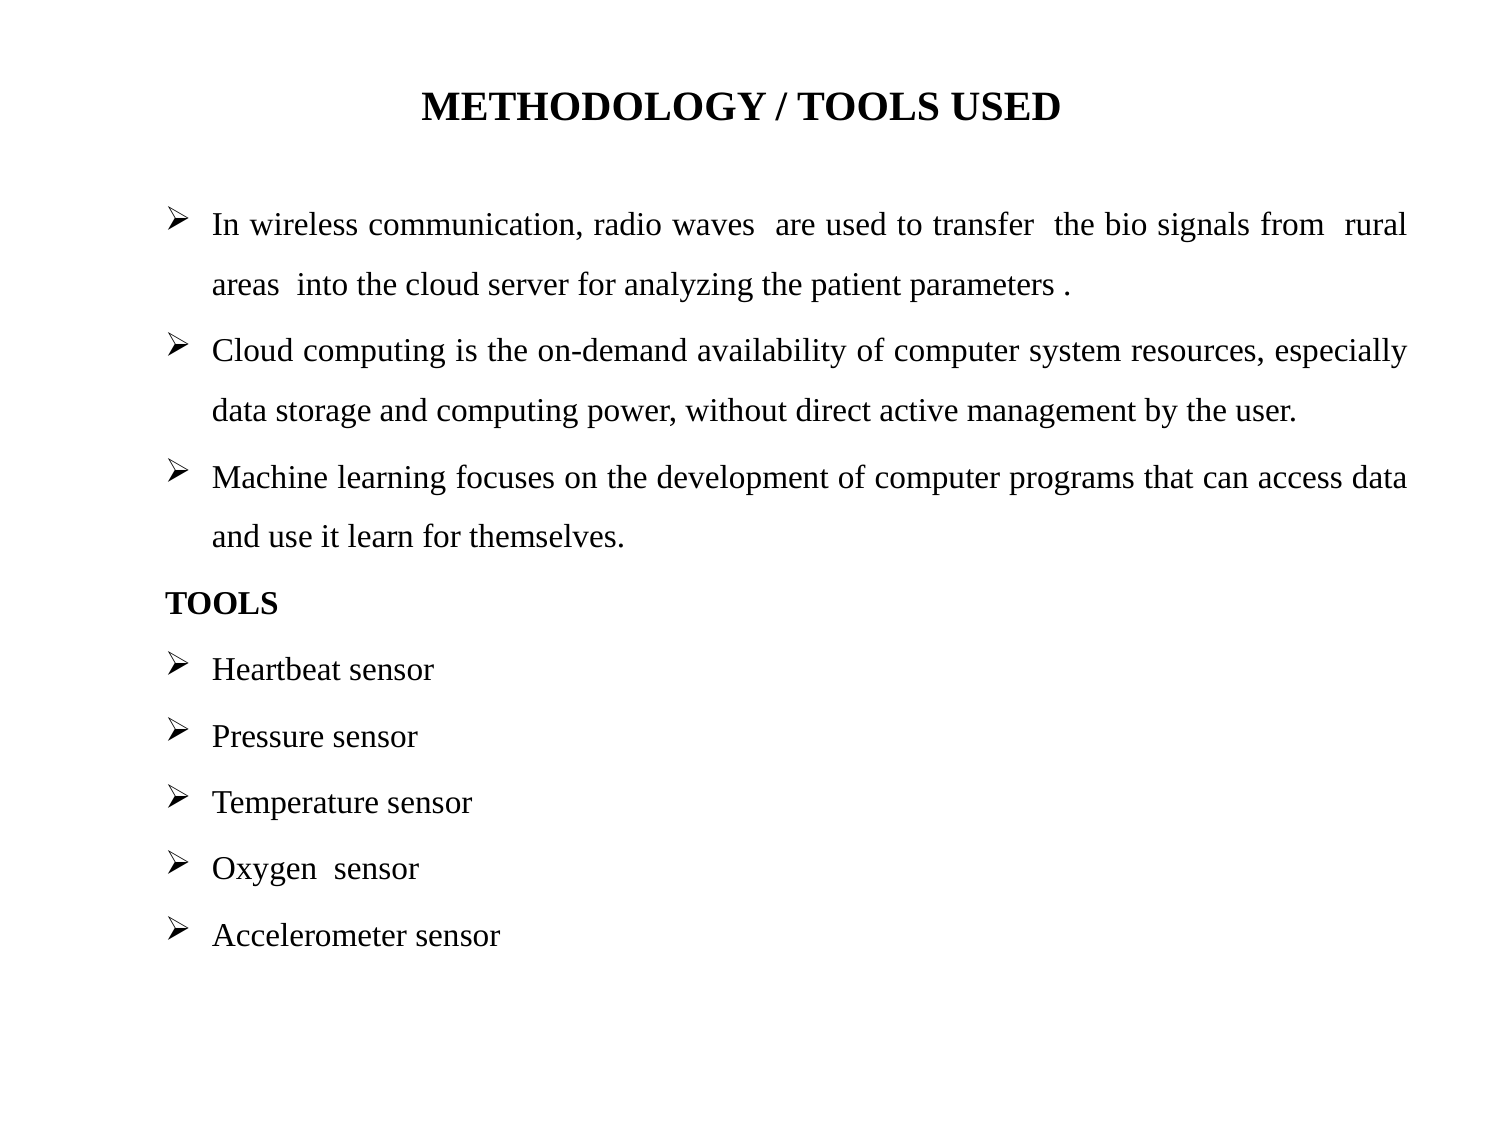

# METHODOLOGY / TOOLS USED
In wireless communication, radio waves  are used to transfer  the bio signals from  rural areas  into the cloud server for analyzing the patient parameters .
Cloud computing is the on-demand availability of computer system resources, especially data storage and computing power, without direct active management by the user.
Machine learning focuses on the development of computer programs that can access data and use it learn for themselves.
TOOLS
Heartbeat sensor
Pressure sensor
Temperature sensor
Oxygen  sensor
Accelerometer sensor